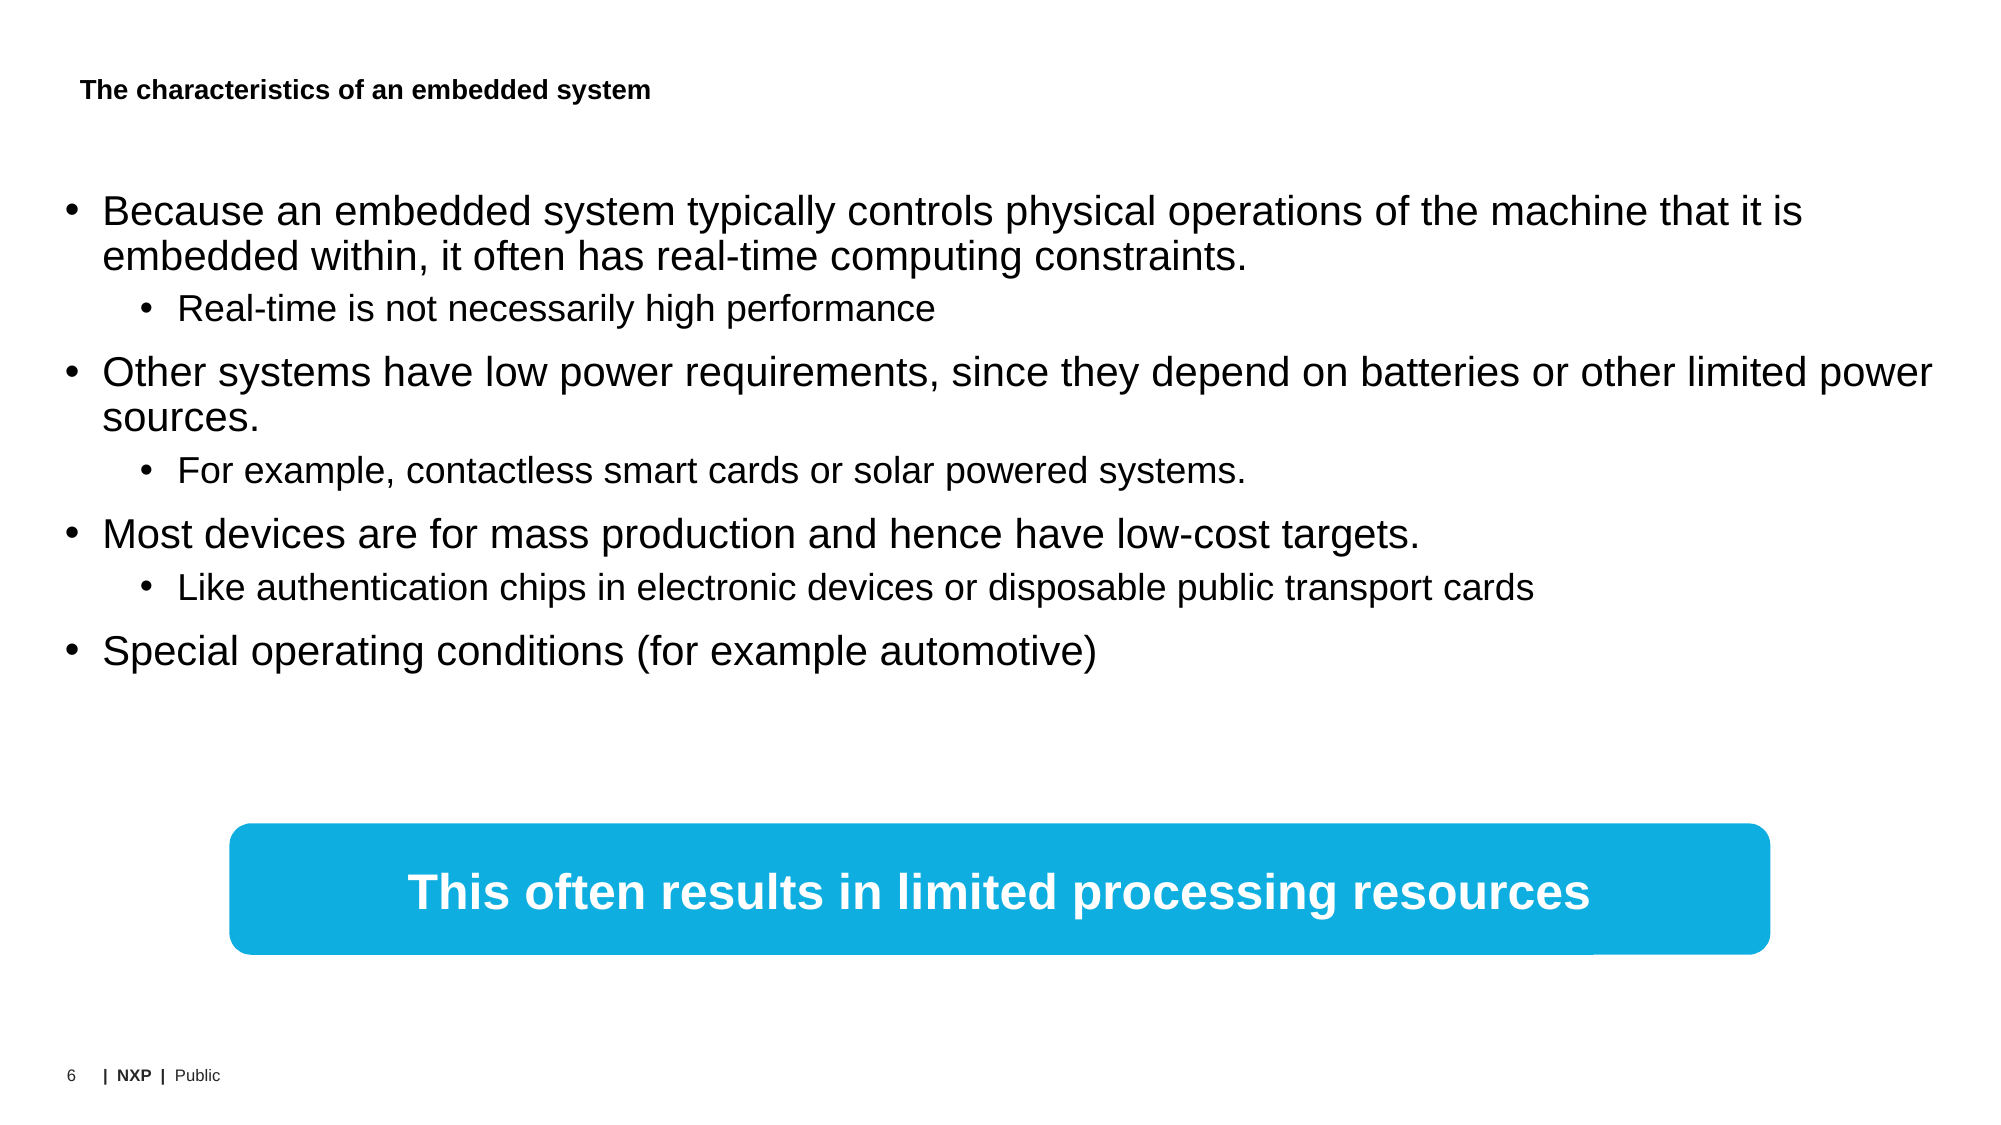

# The characteristics of an embedded system
Because an embedded system typically controls physical operations of the machine that it is embedded within, it often has real-time computing constraints.
Real-time is not necessarily high performance
Other systems have low power requirements, since they depend on batteries or other limited power sources.
For example, contactless smart cards or solar powered systems.
Most devices are for mass production and hence have low-cost targets.
Like authentication chips in electronic devices or disposable public transport cards
Special operating conditions (for example automotive)

This often results in limited processing resources